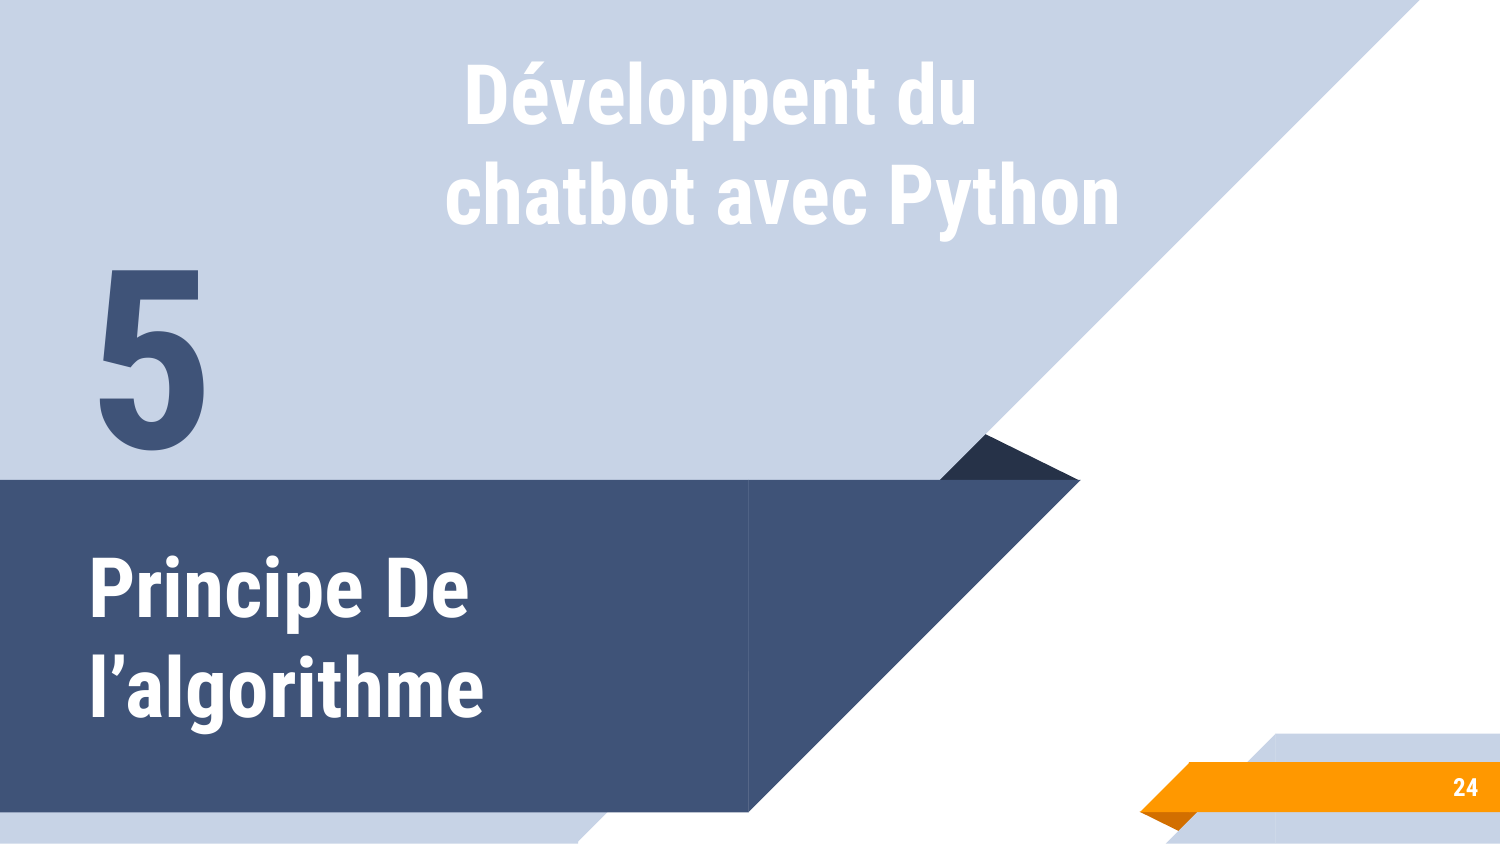

5
 Développent du chatbot avec Python
# Principe De l’algorithme
24